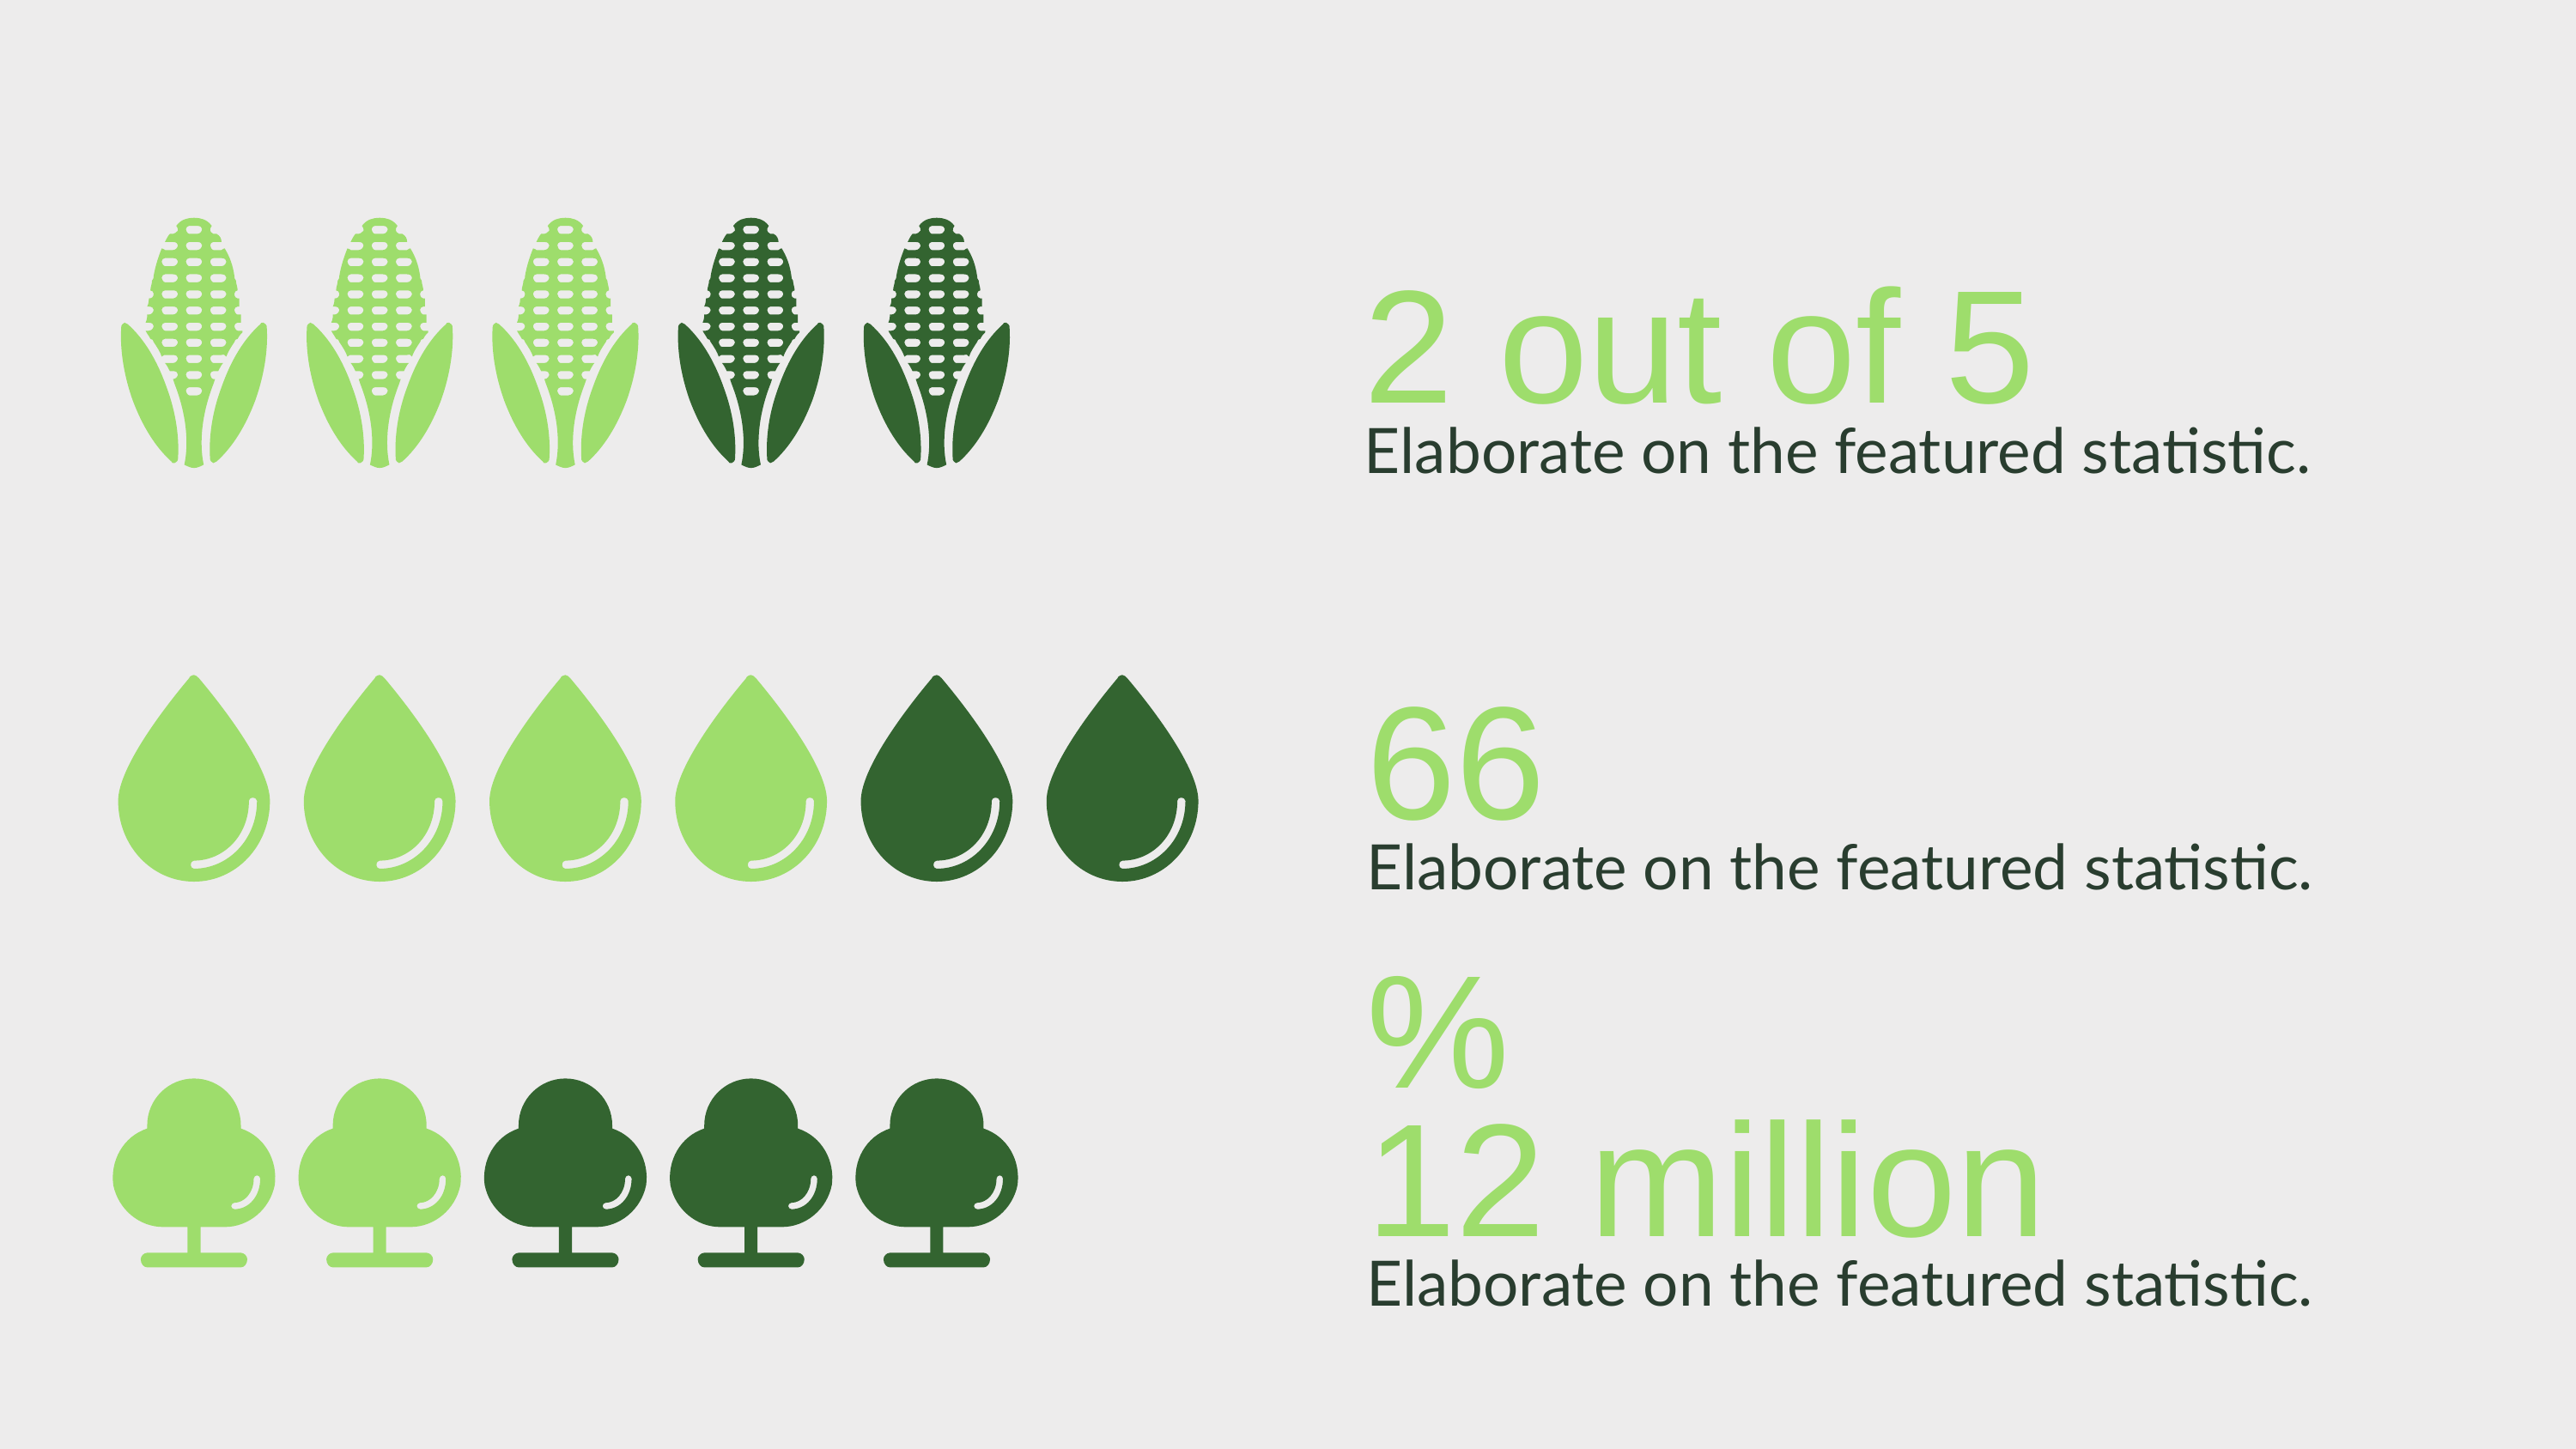

2 out of 5

Elaborate on the featured statistic.
66%

Elaborate on the featured statistic.
12 million

Elaborate on the featured statistic.